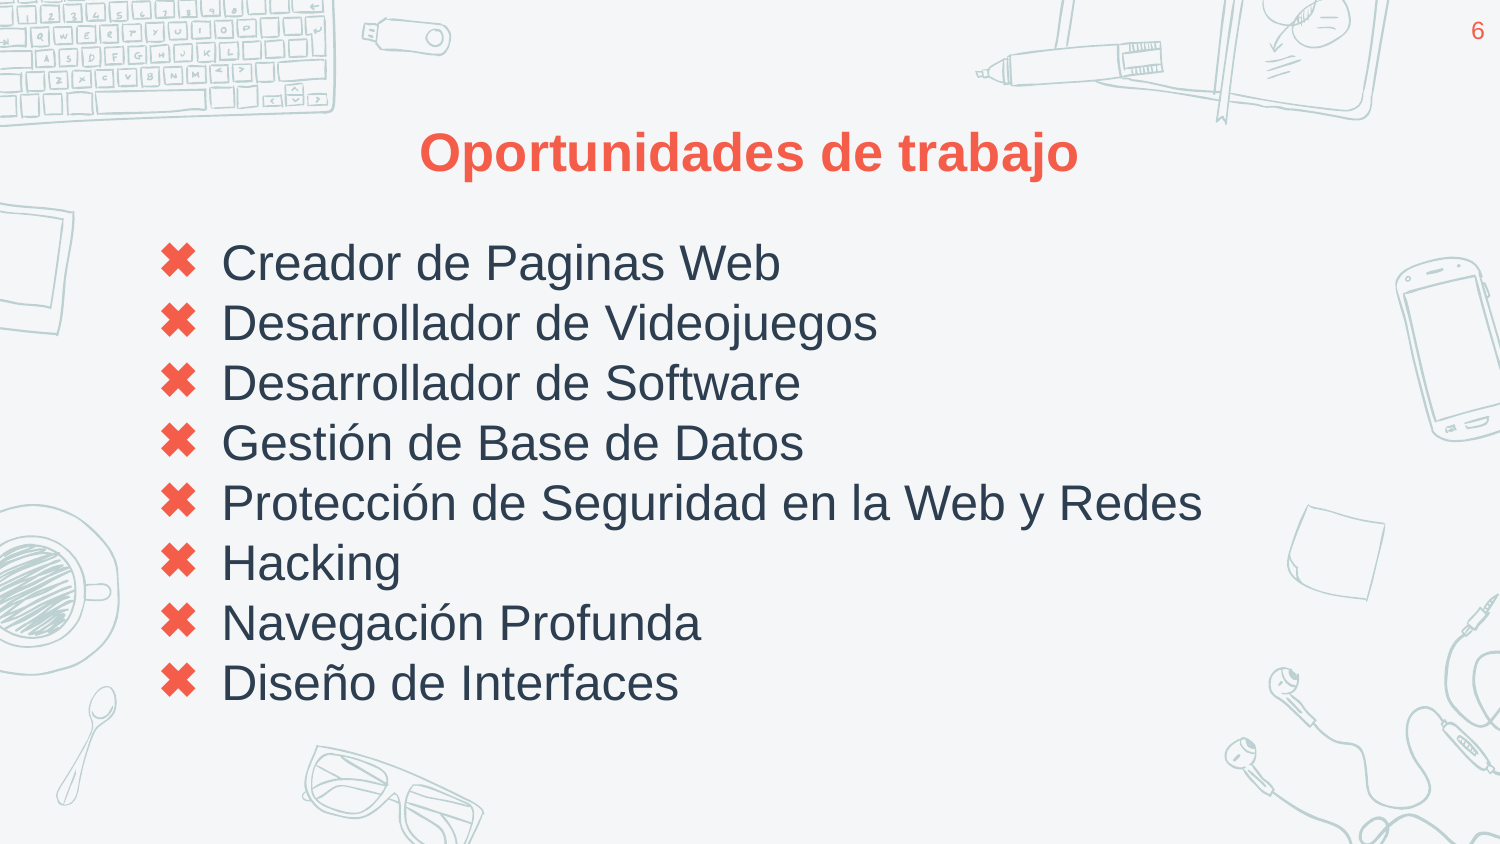

6
# Oportunidades de trabajo
Creador de Paginas Web
Desarrollador de Videojuegos
Desarrollador de Software
Gestión de Base de Datos
Protección de Seguridad en la Web y Redes
Hacking
Navegación Profunda
Diseño de Interfaces